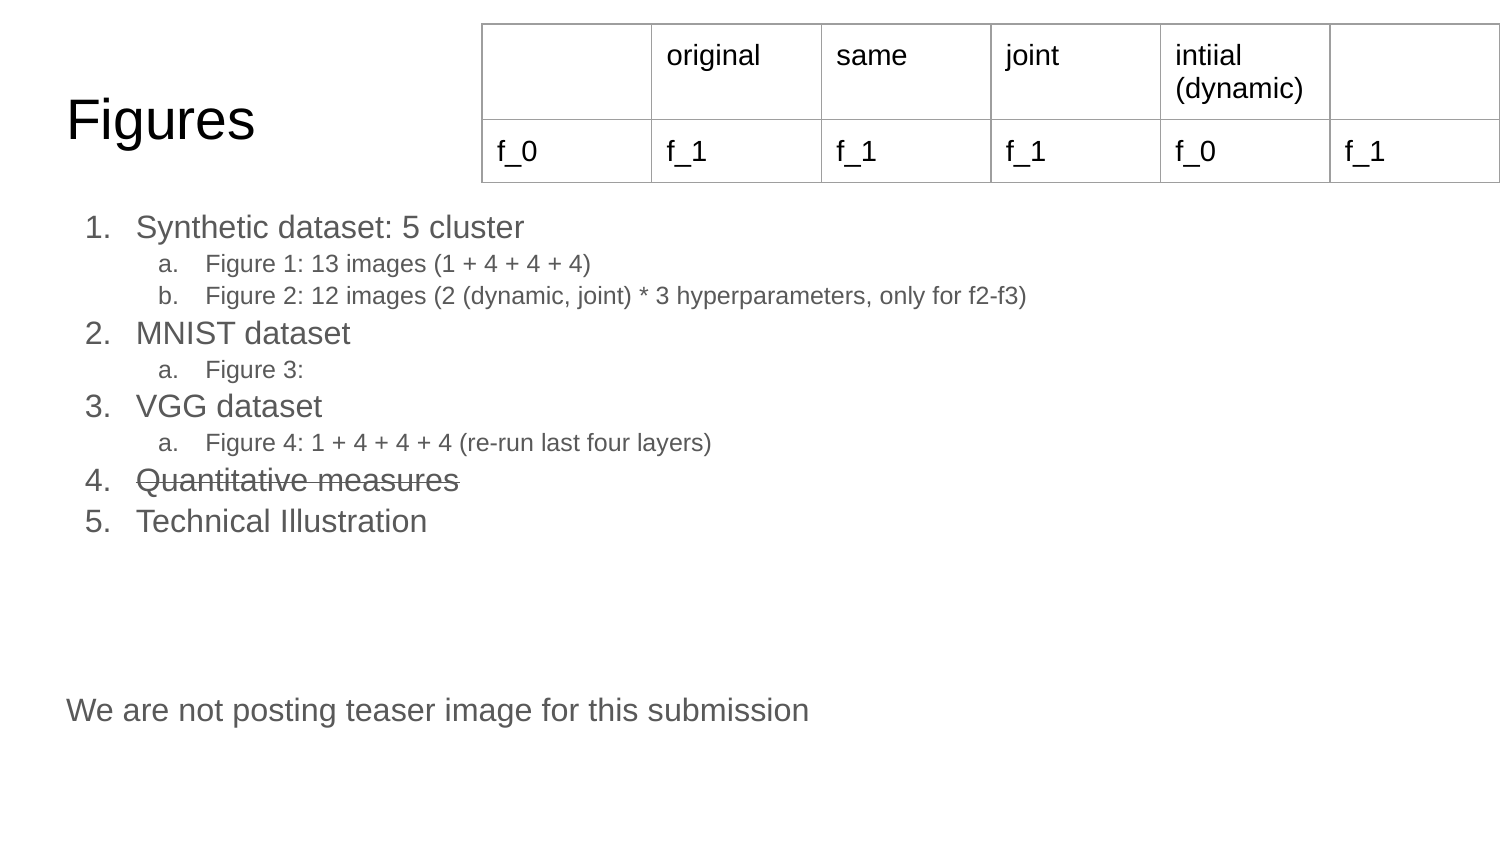

| original | same | joint | dynamic |
| --- | --- | --- | --- |
| f\_0 |  |  | f\_0 |
| f\_1 | f\_1 | f\_1 | f\_1 |
|  | original | same | joint | intiial (dynamic) |  |
| --- | --- | --- | --- | --- | --- |
| f\_0 | f\_1 | f\_1 | f\_1 | f\_0 | f\_1 |
# Figures
Synthetic dataset: 5 cluster
Figure 1: 13 images (1 + 4 + 4 + 4)
Figure 2: 12 images (2 (dynamic, joint) * 3 hyperparameters, only for f2-f3)
MNIST dataset
Figure 3:
VGG dataset
Figure 4: 1 + 4 + 4 + 4 (re-run last four layers)
Quantitative measures
Technical Illustration

We are not posting teaser image for this submission